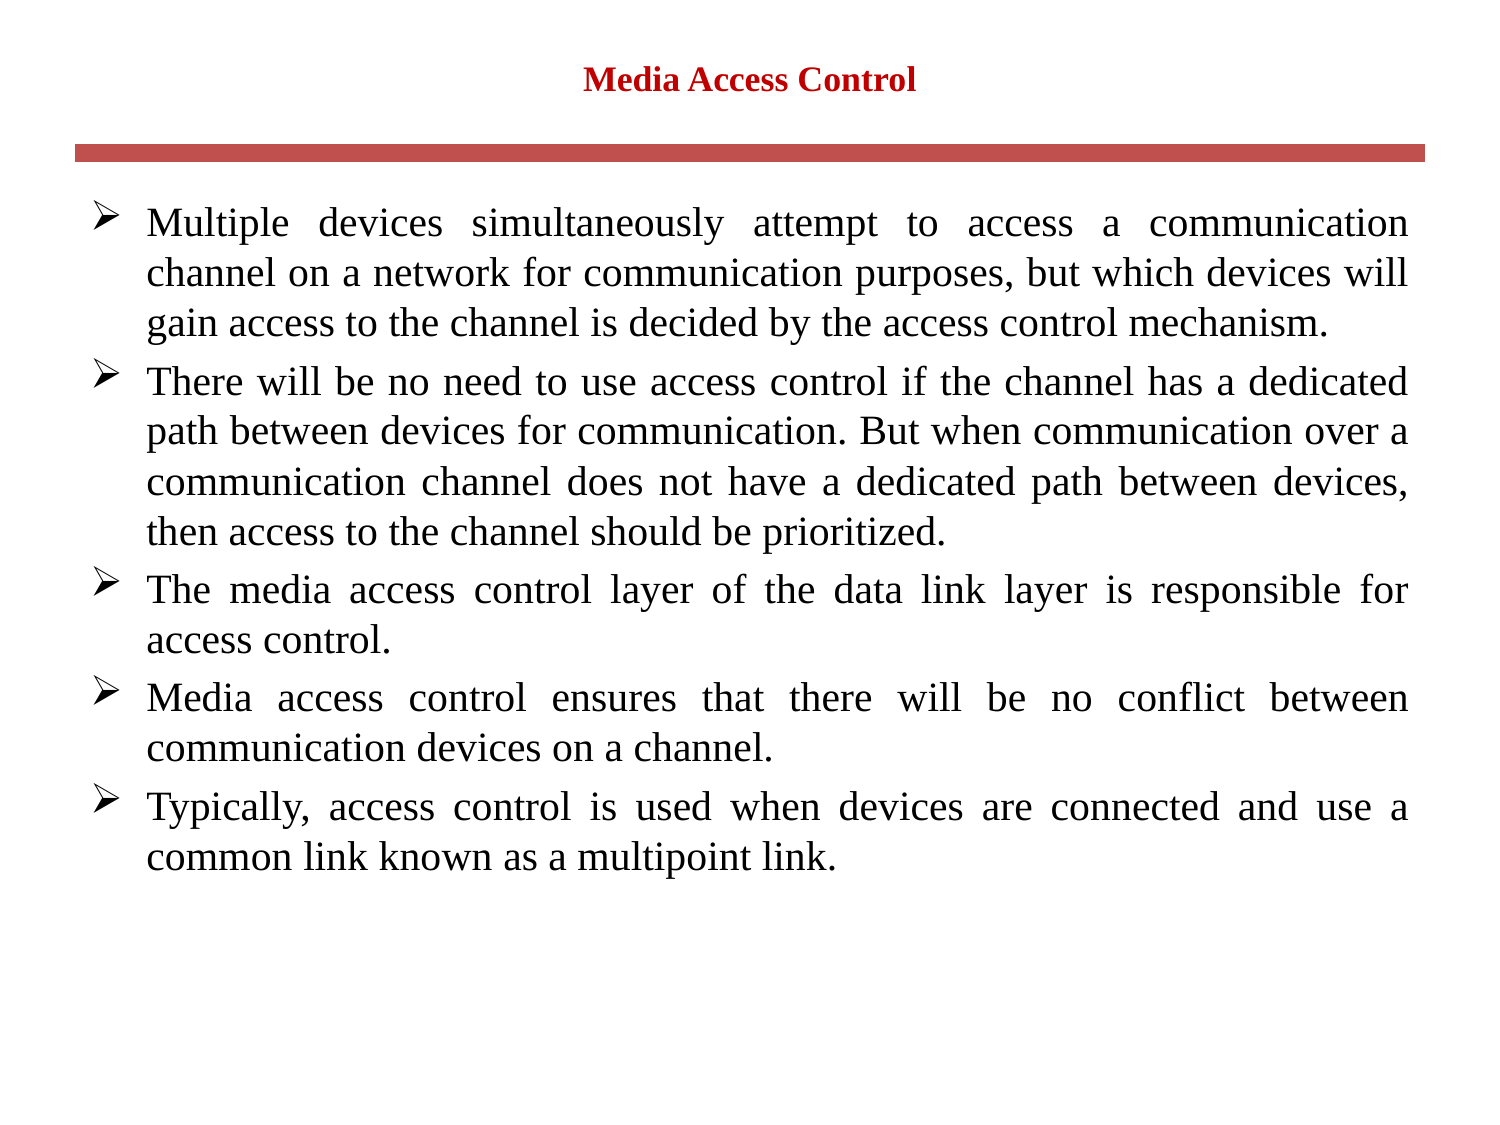

# Media Access Control
Multiple devices simultaneously attempt to access a communication channel on a network for communication purposes, but which devices will gain access to the channel is decided by the access control mechanism.
There will be no need to use access control if the channel has a dedicated path between devices for communication. But when communication over a communication channel does not have a dedicated path between devices, then access to the channel should be prioritized.
The media access control layer of the data link layer is responsible for access control.
Media access control ensures that there will be no conflict between communication devices on a channel.
Typically, access control is used when devices are connected and use a common link known as a multipoint link.